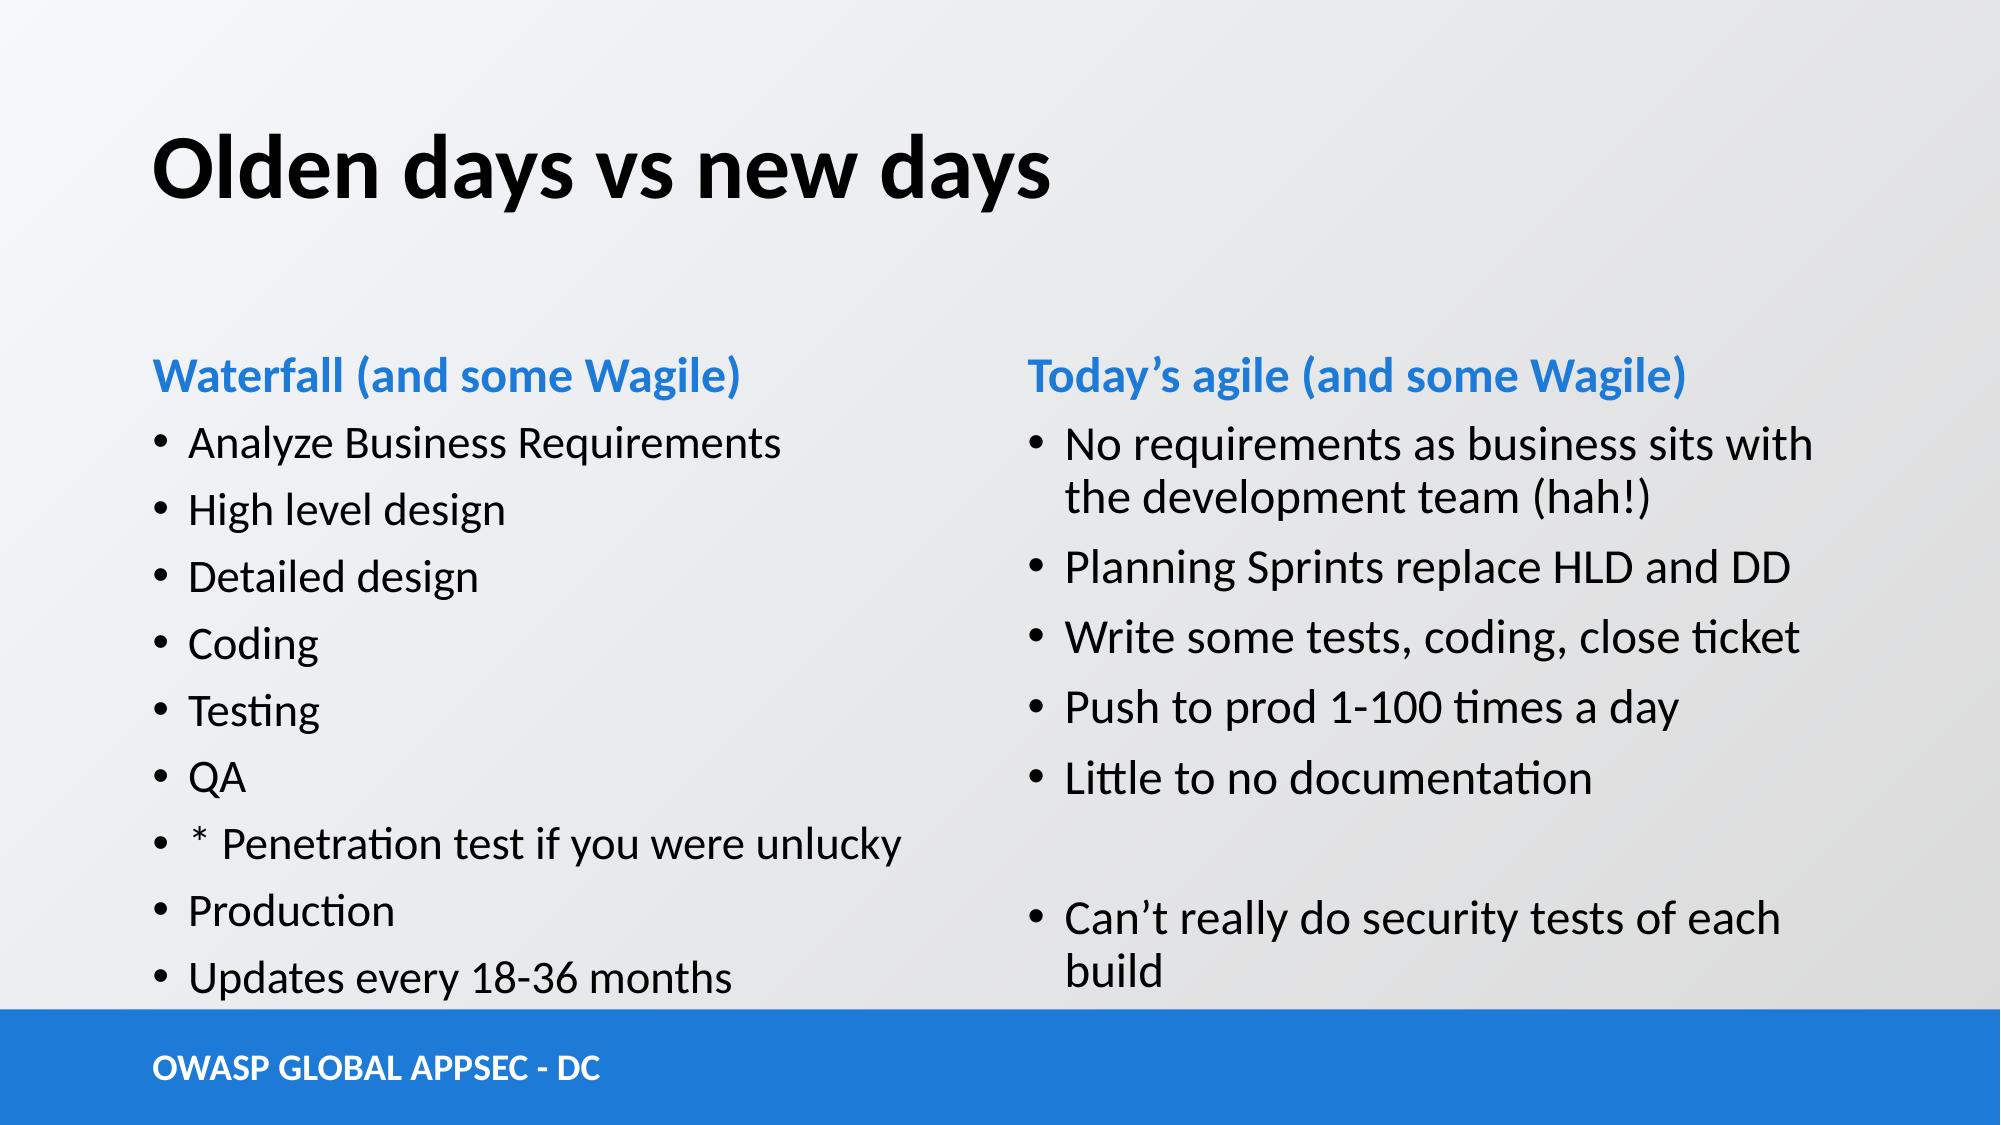

# Olden days vs new days
Waterfall (and some Wagile)
Today’s agile (and some Wagile)
Analyze Business Requirements
High level design
Detailed design
Coding
Testing
QA
* Penetration test if you were unlucky
Production
Updates every 18-36 months
No requirements as business sits with the development team (hah!)
Planning Sprints replace HLD and DD
Write some tests, coding, close ticket
Push to prod 1-100 times a day
Little to no documentation

Can’t really do security tests of each build